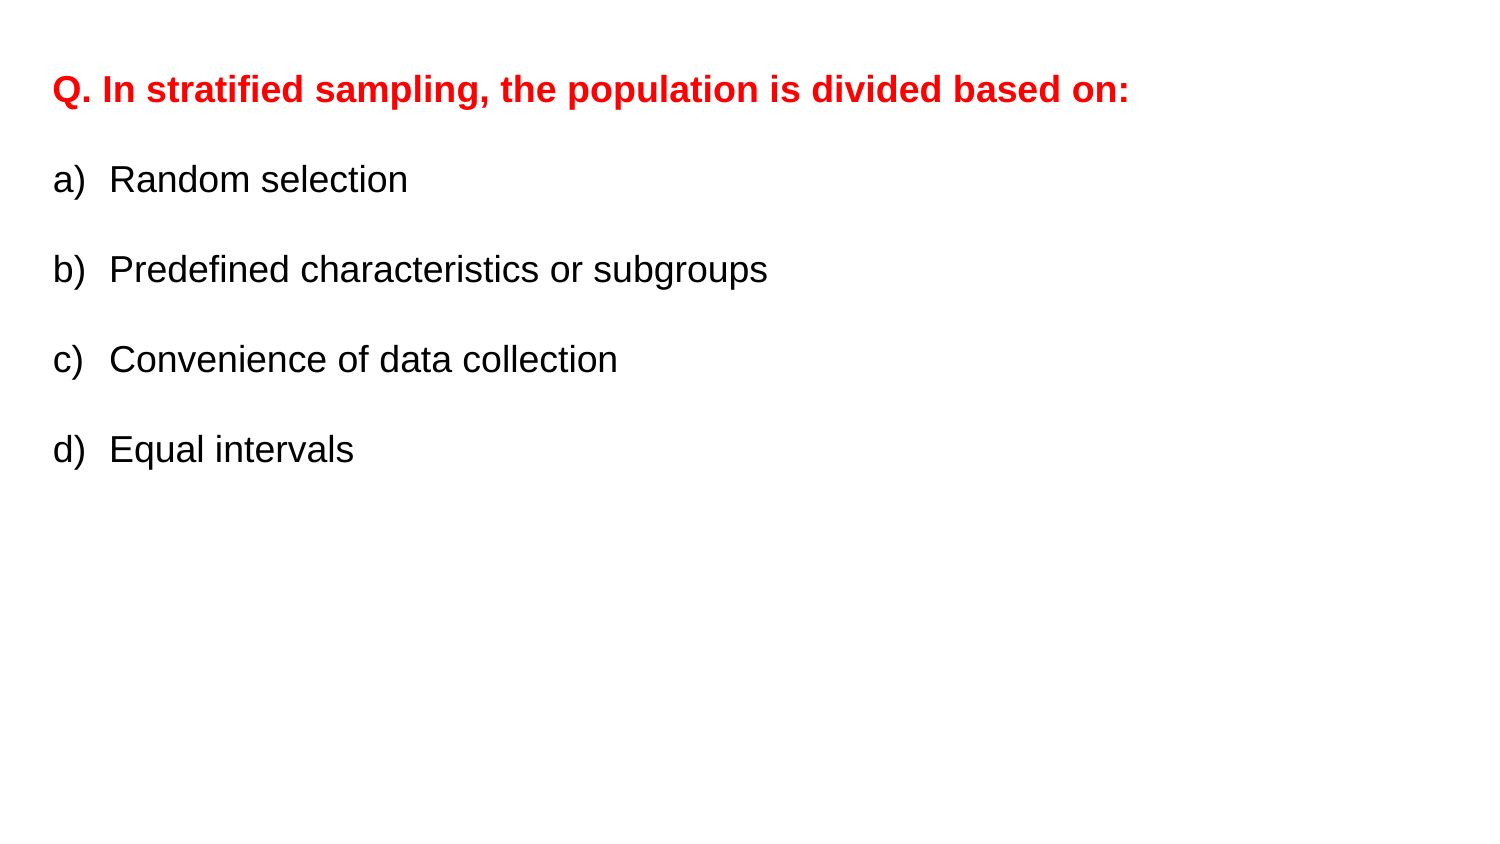

Q. In stratified sampling, the population is divided based on:
Random selection

Predefined characteristics or subgroups

Convenience of data collection

Equal intervals